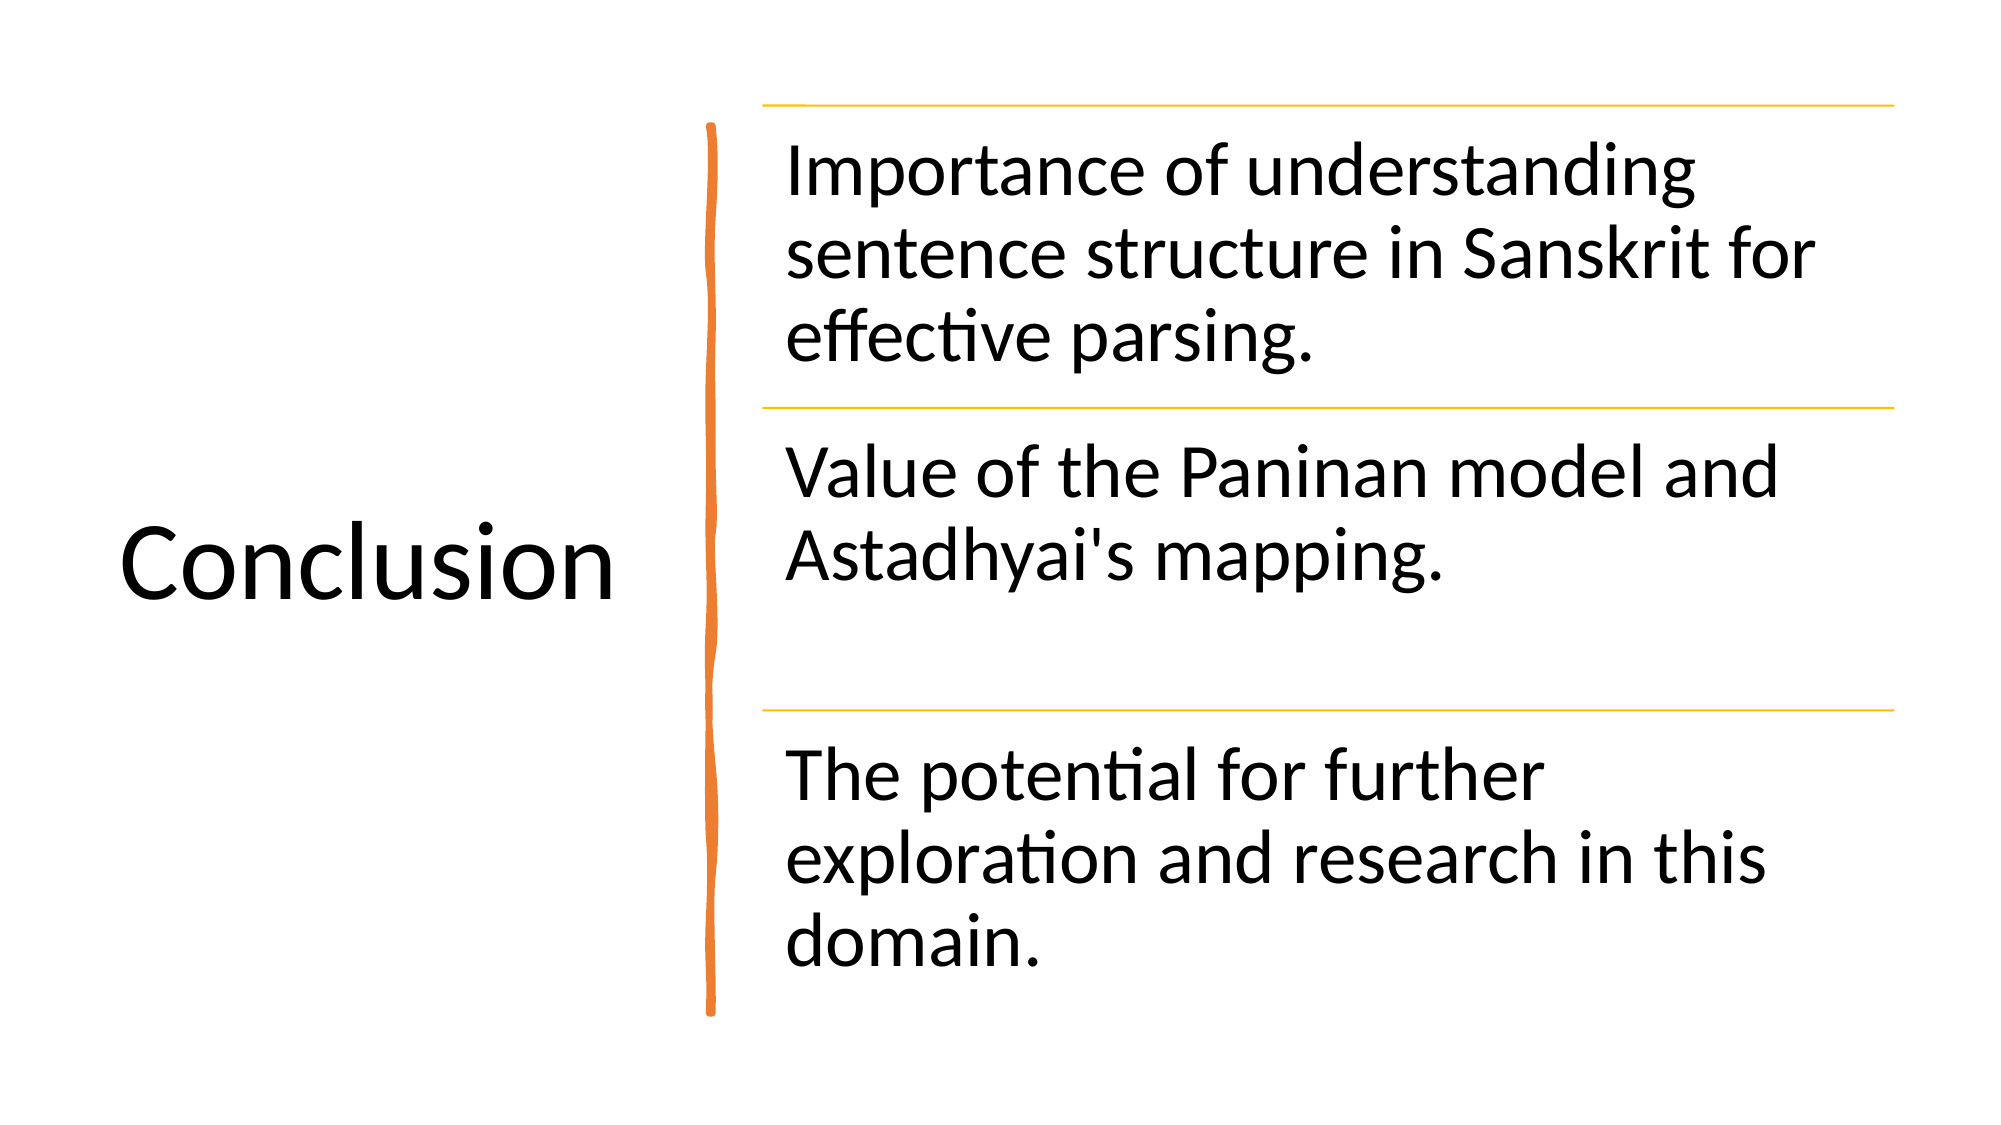

Importance of understanding sentence structure in Sanskrit for effective parsing.
Value of the Paninan model and Astadhyai's mapping.
The potential for further exploration and research in this domain.
# Conclusion